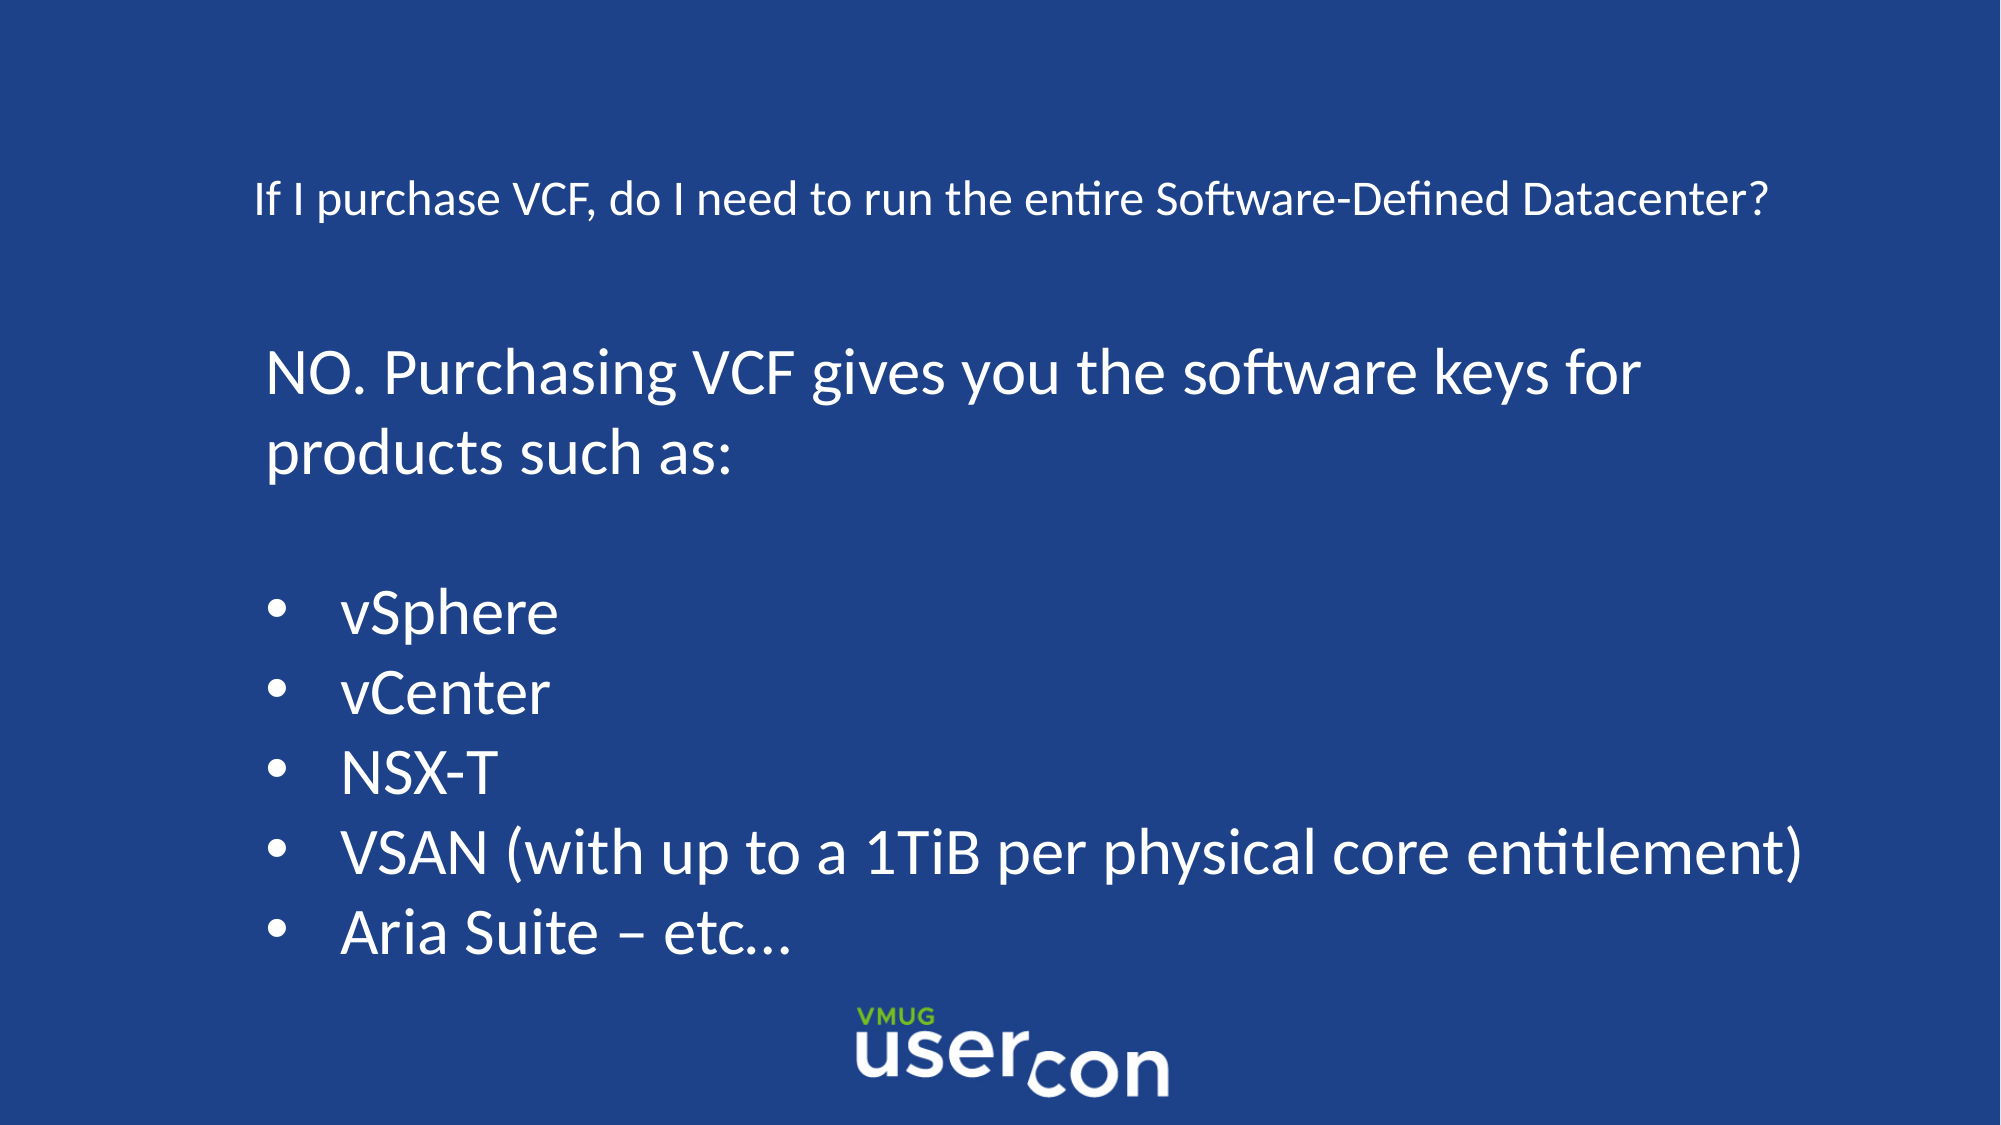

If I purchase VCF, do I need to run the entire Software-Defined Datacenter?

NO. Purchasing VCF gives you the software keys for products such as:

vSphere
vCenter
NSX-T
VSAN (with up to a 1TiB per physical core entitlement)
Aria Suite – etc…